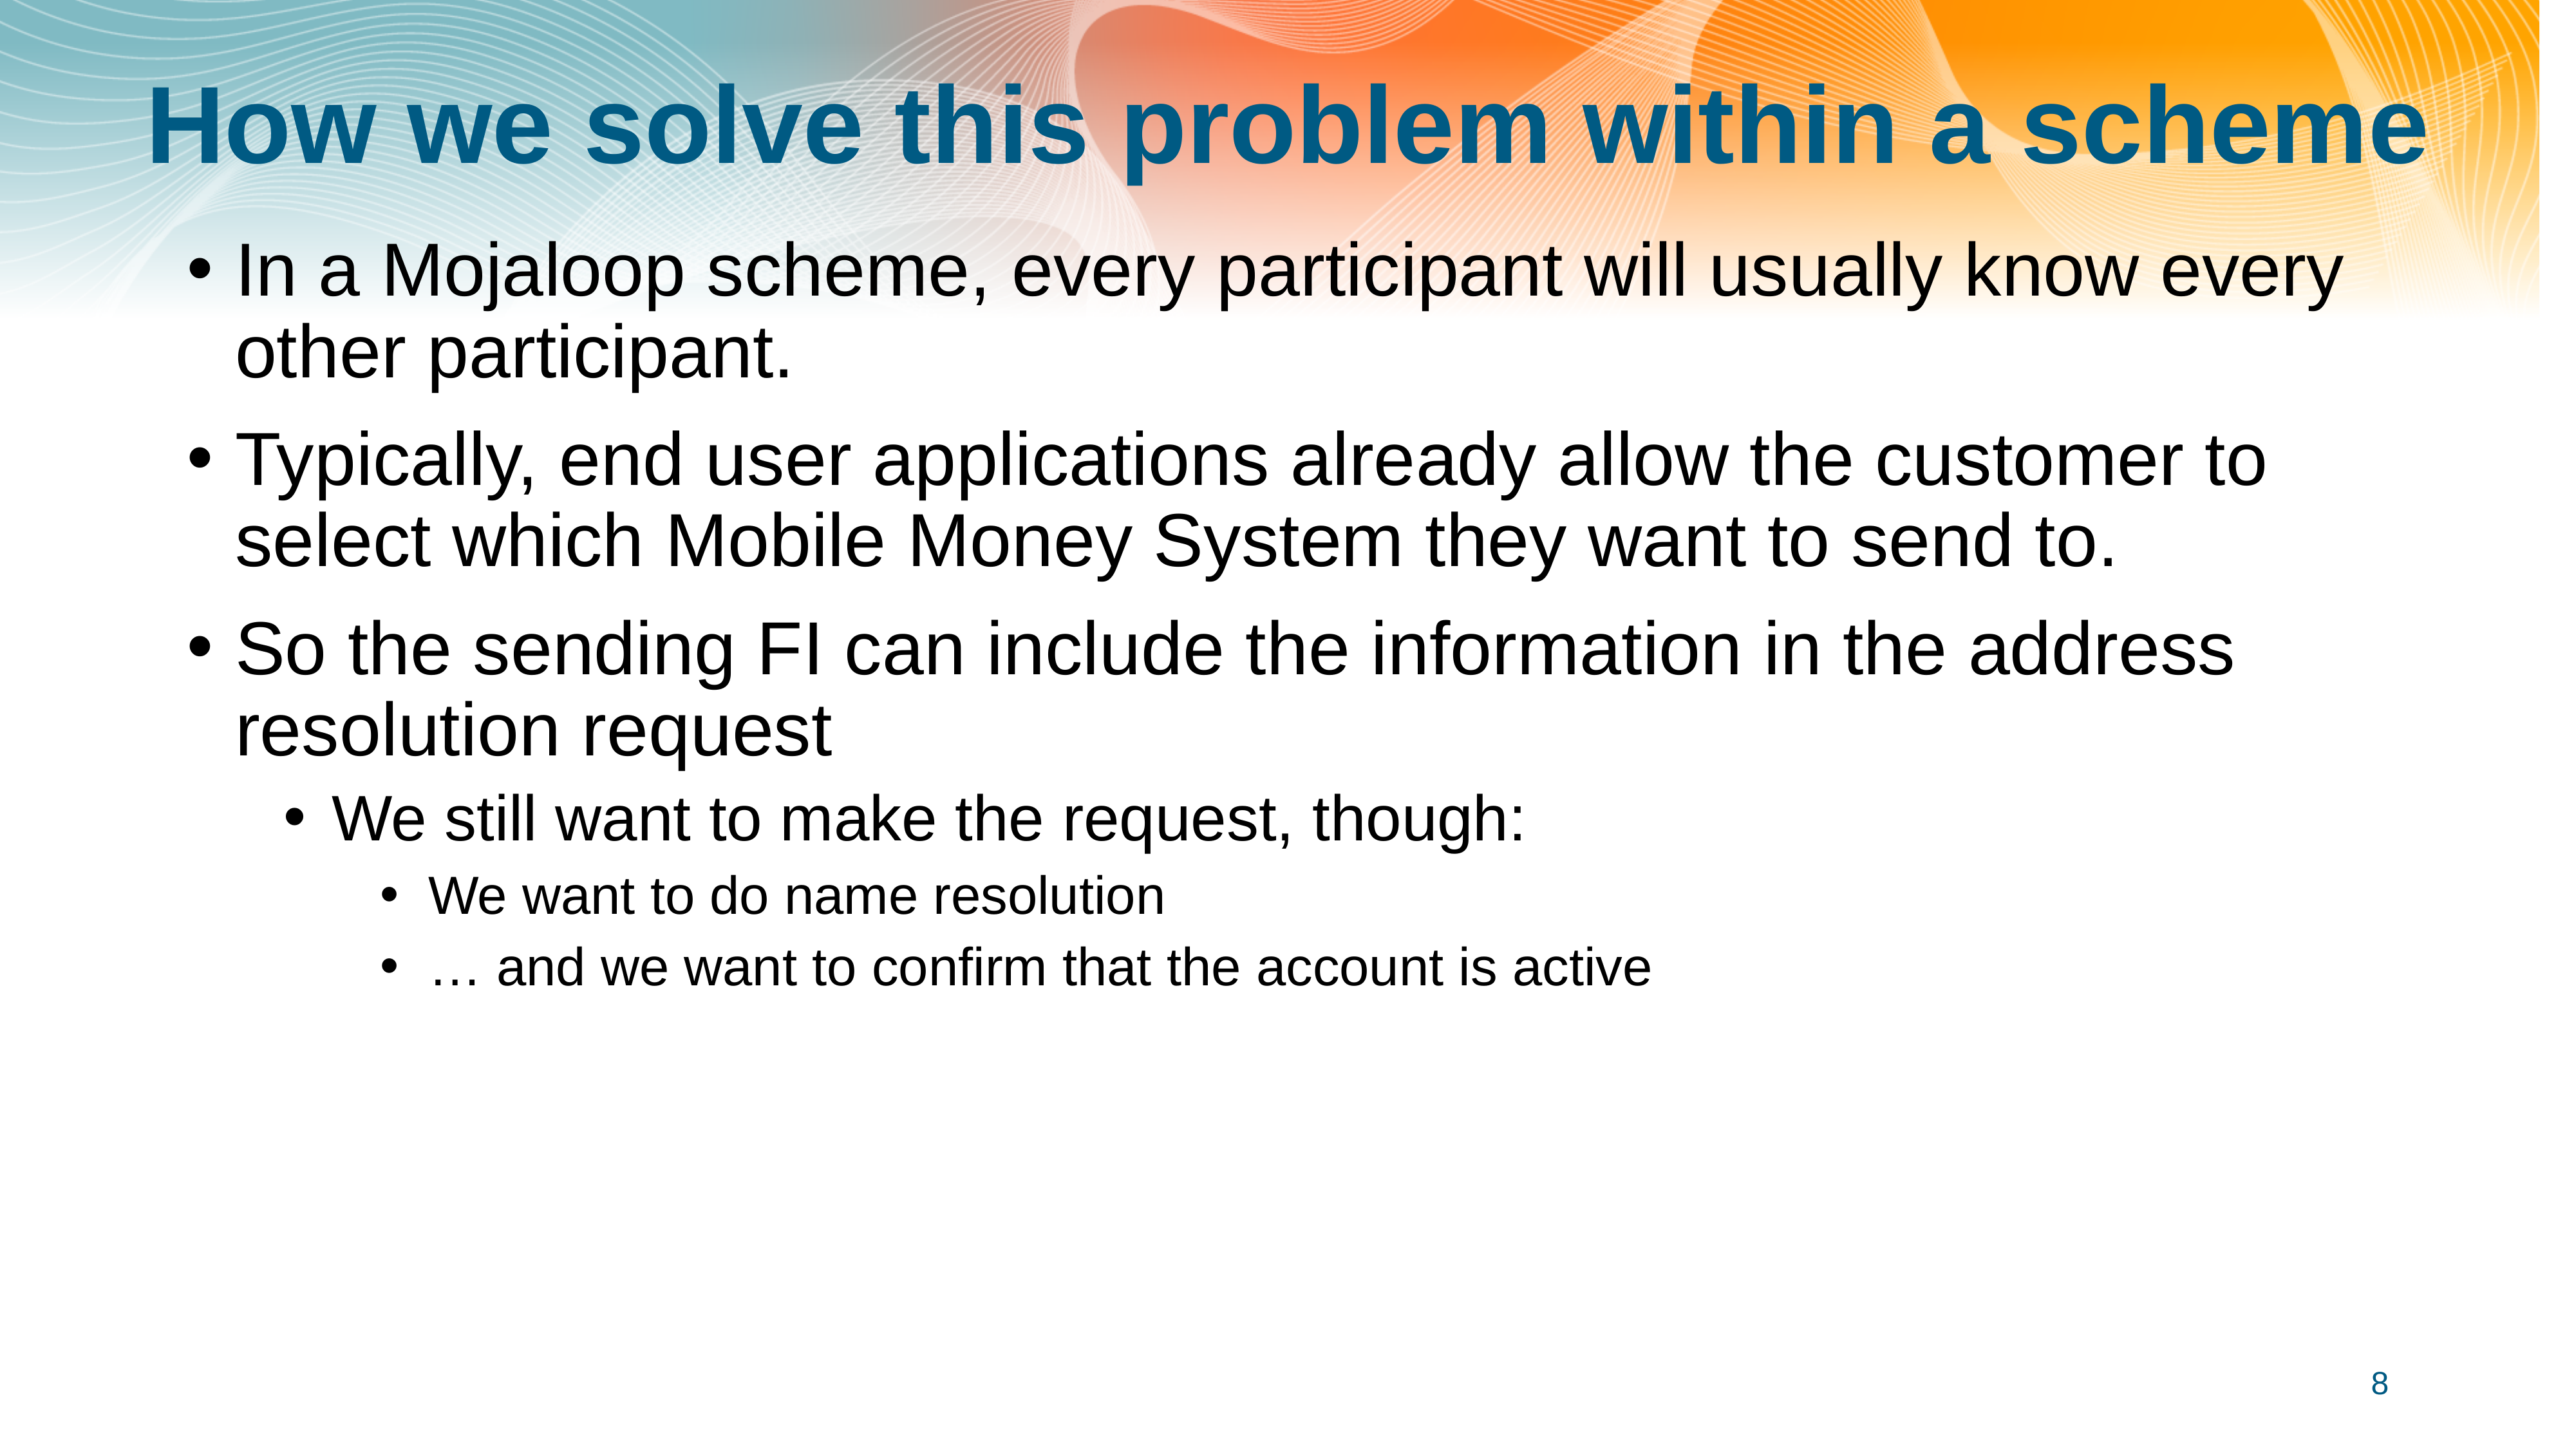

# How we solve this problem within a scheme
In a Mojaloop scheme, every participant will usually know every other participant.
Typically, end user applications already allow the customer to select which Mobile Money System they want to send to.
So the sending FI can include the information in the address resolution request
We still want to make the request, though:
We want to do name resolution
… and we want to confirm that the account is active
8